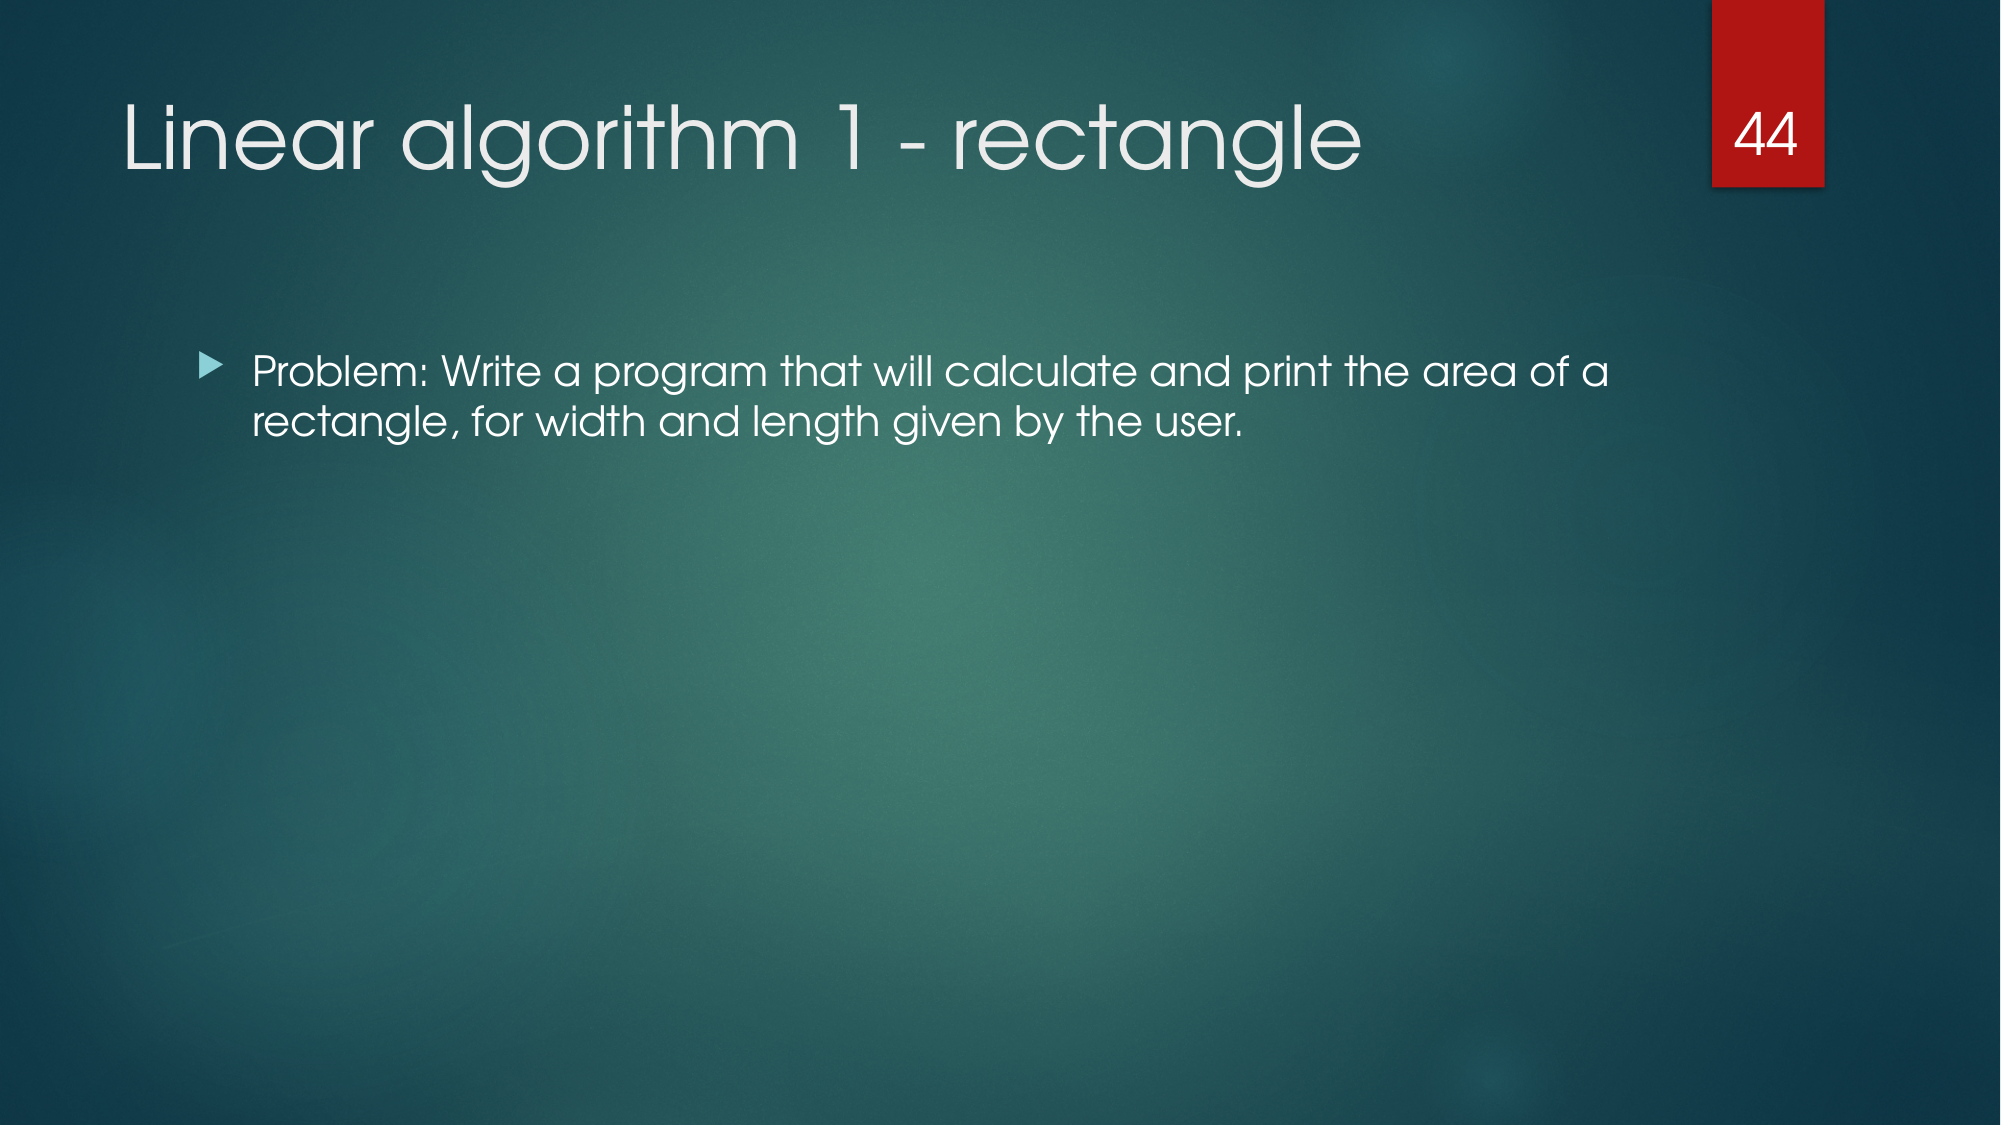

44
# Linear algorithm 1 - rectangle
Problem: Write a program that will calculate and print the area of a rectangle, for width and length given by the user.